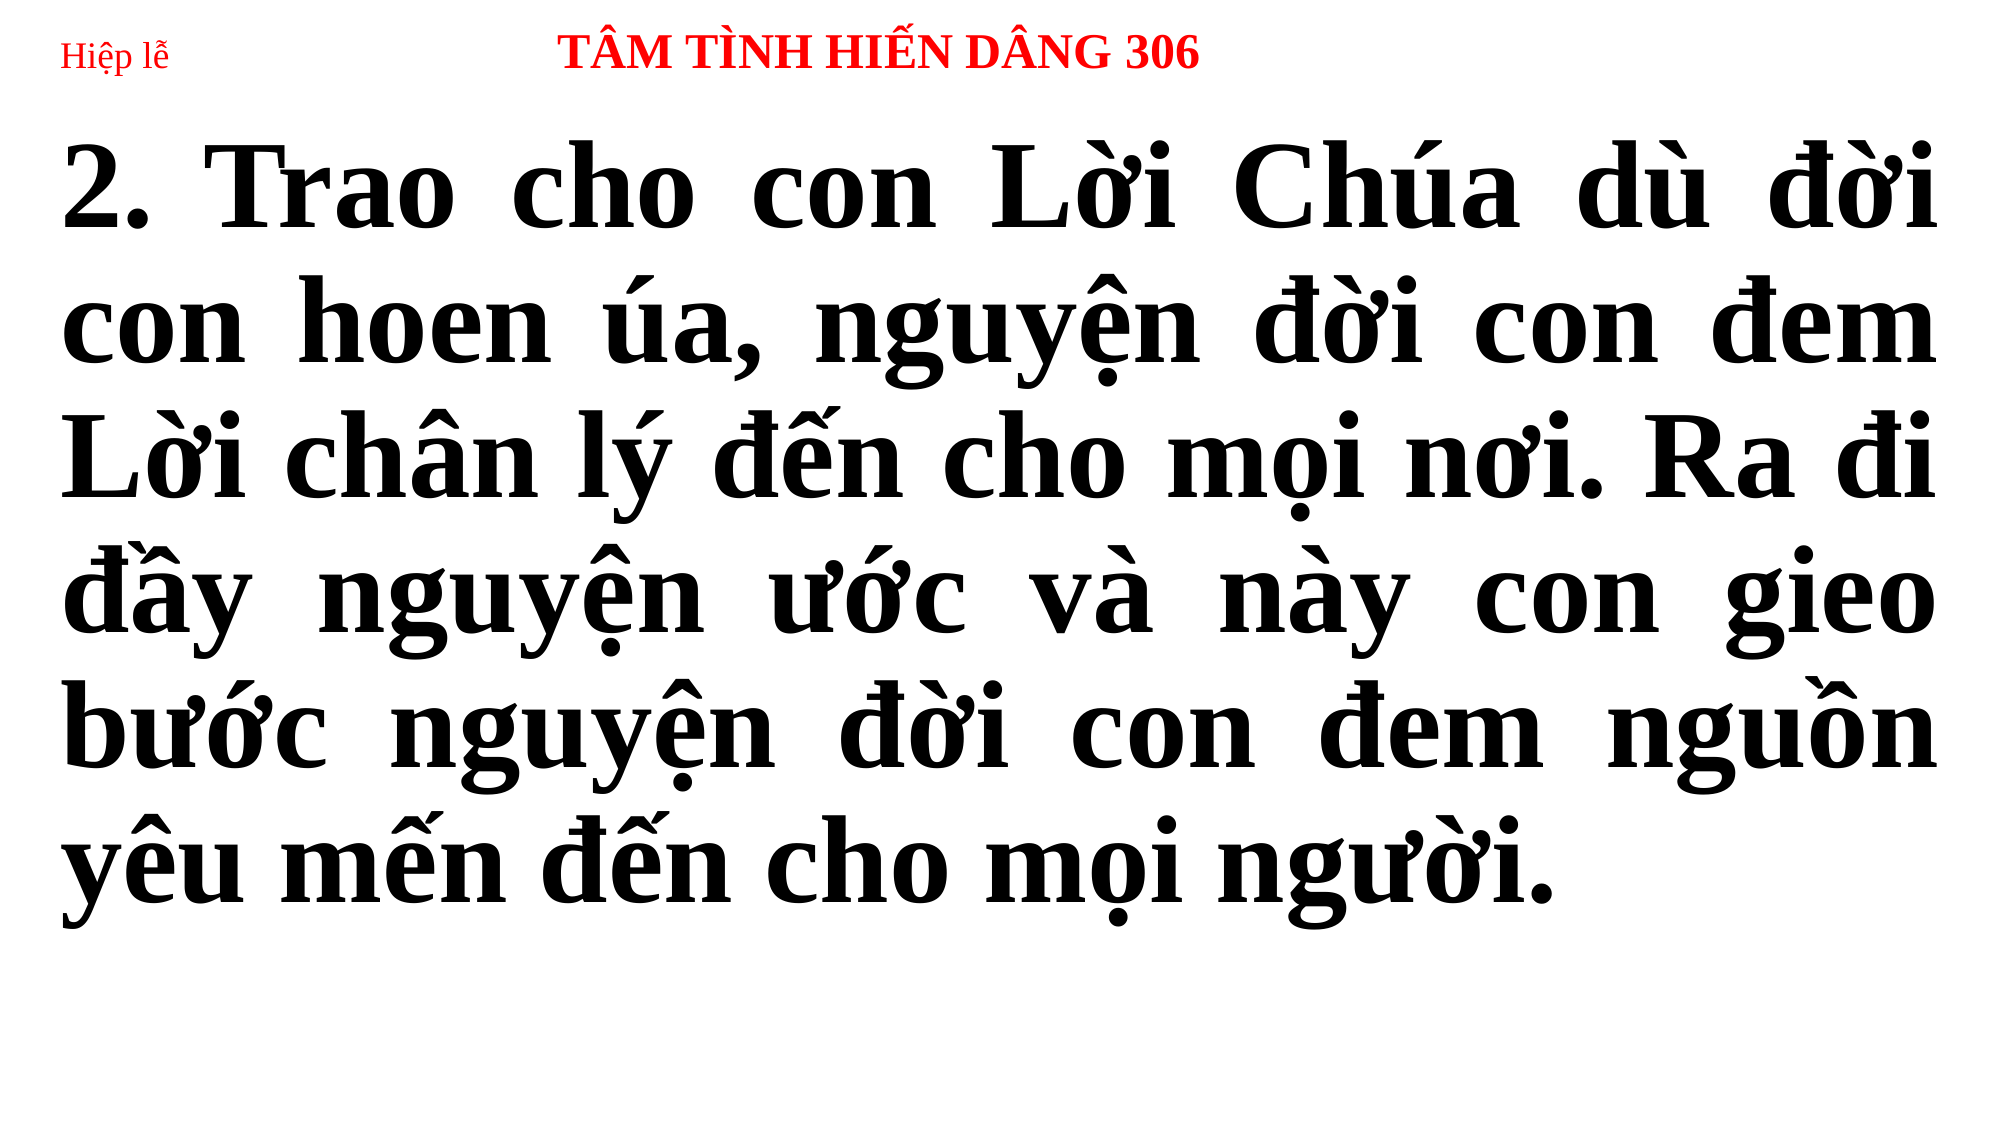

# Hiệp lễ                        	     TÂM TÌNH HIẾN DÂNG 306
2. Trao cho con Lời Chúa dù đời con hoen úa, nguyện đời con đem Lời chân lý đến cho mọi nơi. Ra đi đầy nguyện ước và này con gieo bước nguyện đời con đem nguồn yêu mến đến cho mọi người.